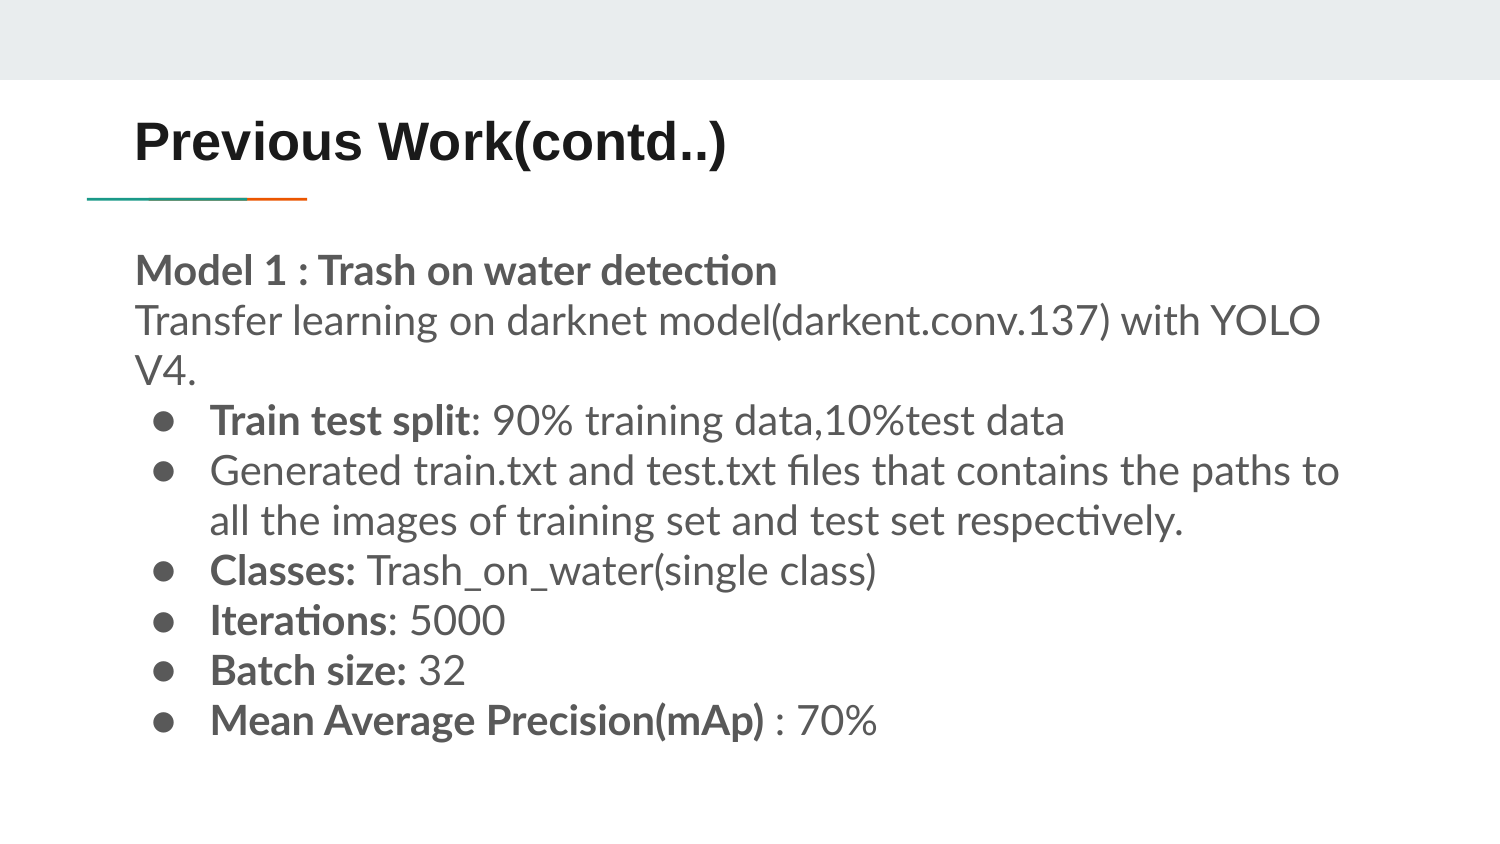

# Previous Work(contd..)
Model 1 : Trash on water detection
Transfer learning on darknet model(darkent.conv.137) with YOLO V4.
Train test split: 90% training data,10%test data
Generated train.txt and test.txt files that contains the paths to all the images of training set and test set respectively.
Classes: Trash_on_water(single class)
Iterations: 5000
Batch size: 32
Mean Average Precision(mAp) : 70%